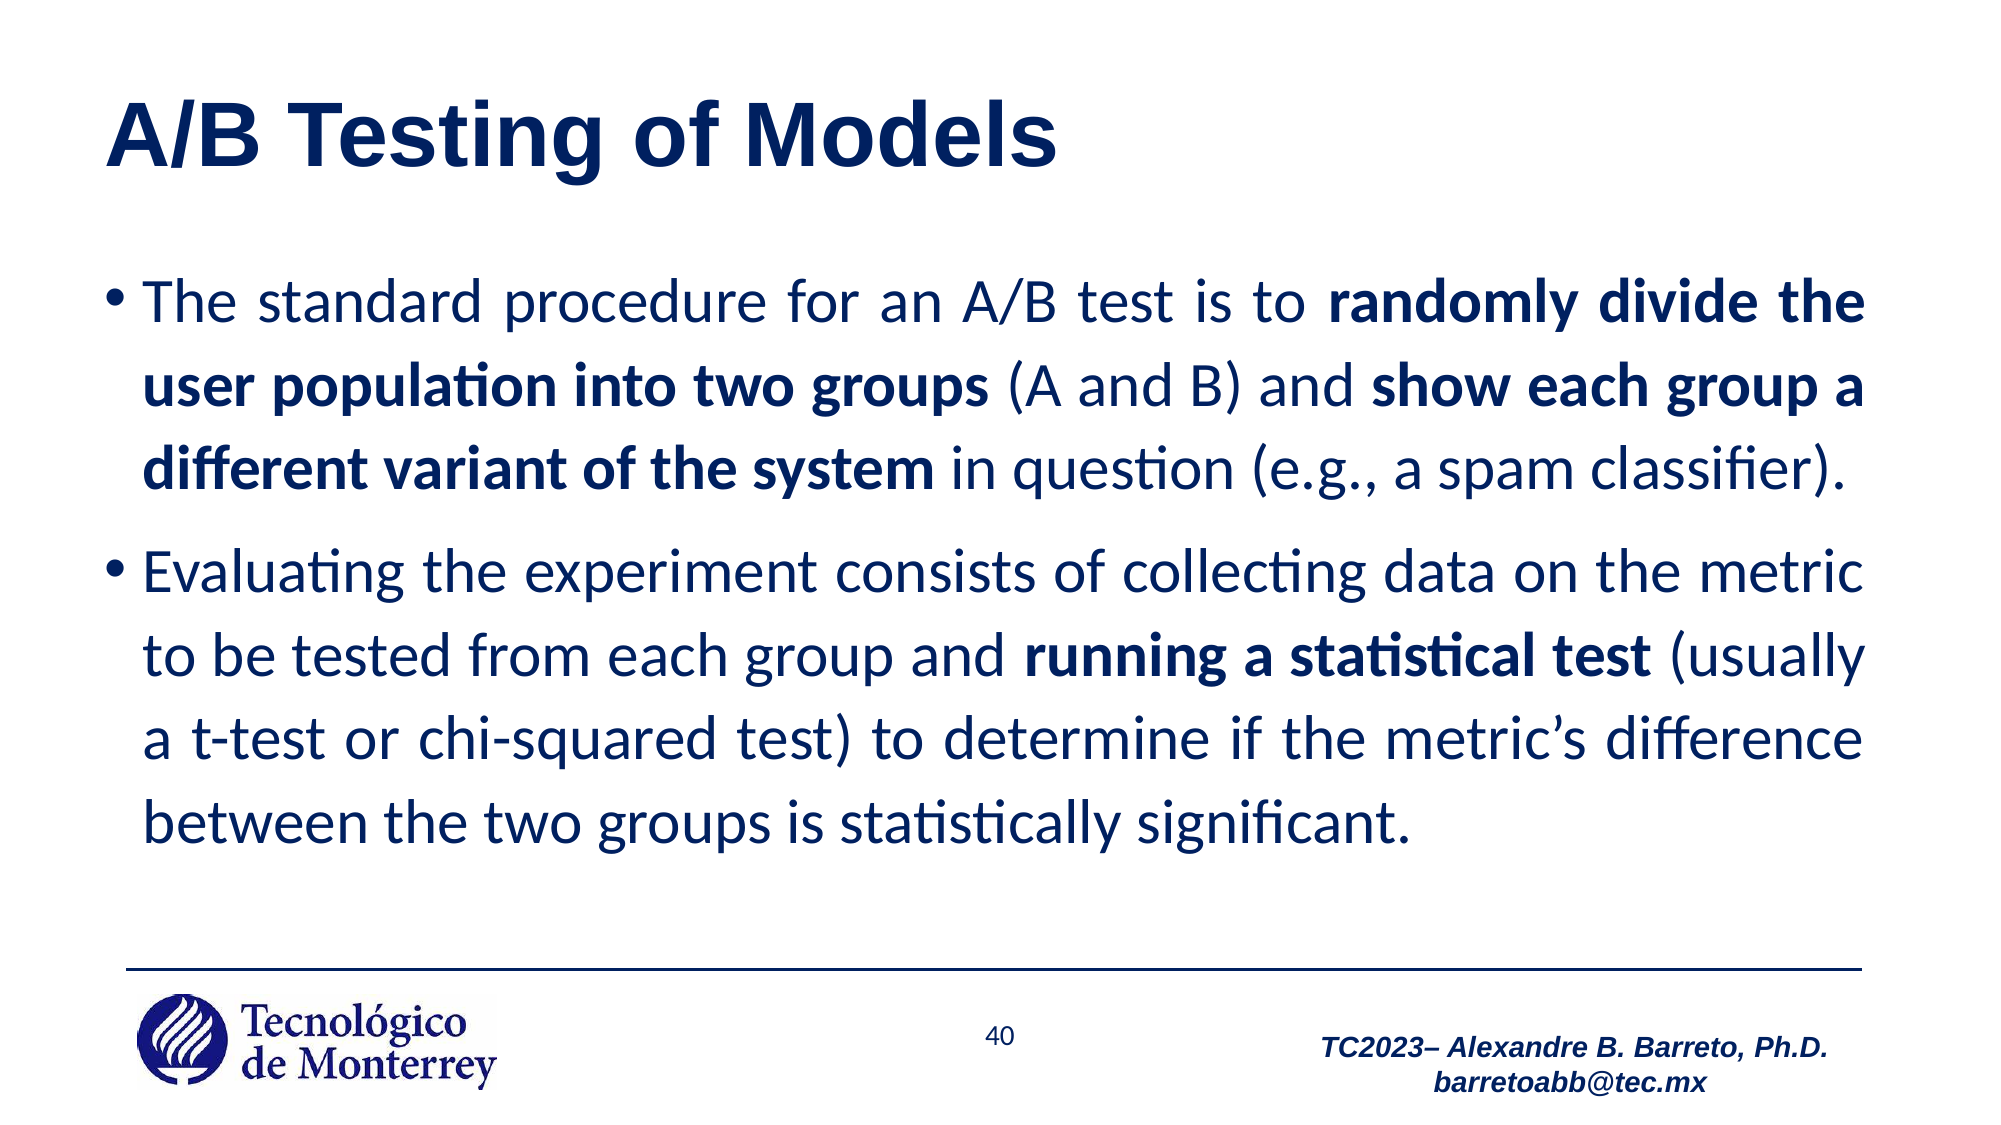

# A/B Testing of Models
The standard procedure for an A/B test is to randomly divide the user population into two groups (A and B) and show each group a different variant of the system in question (e.g., a spam classifier).
Evaluating the experiment consists of collecting data on the metric to be tested from each group and running a statistical test (usually a t-test or chi-squared test) to determine if the metric’s difference between the two groups is statistically significant.